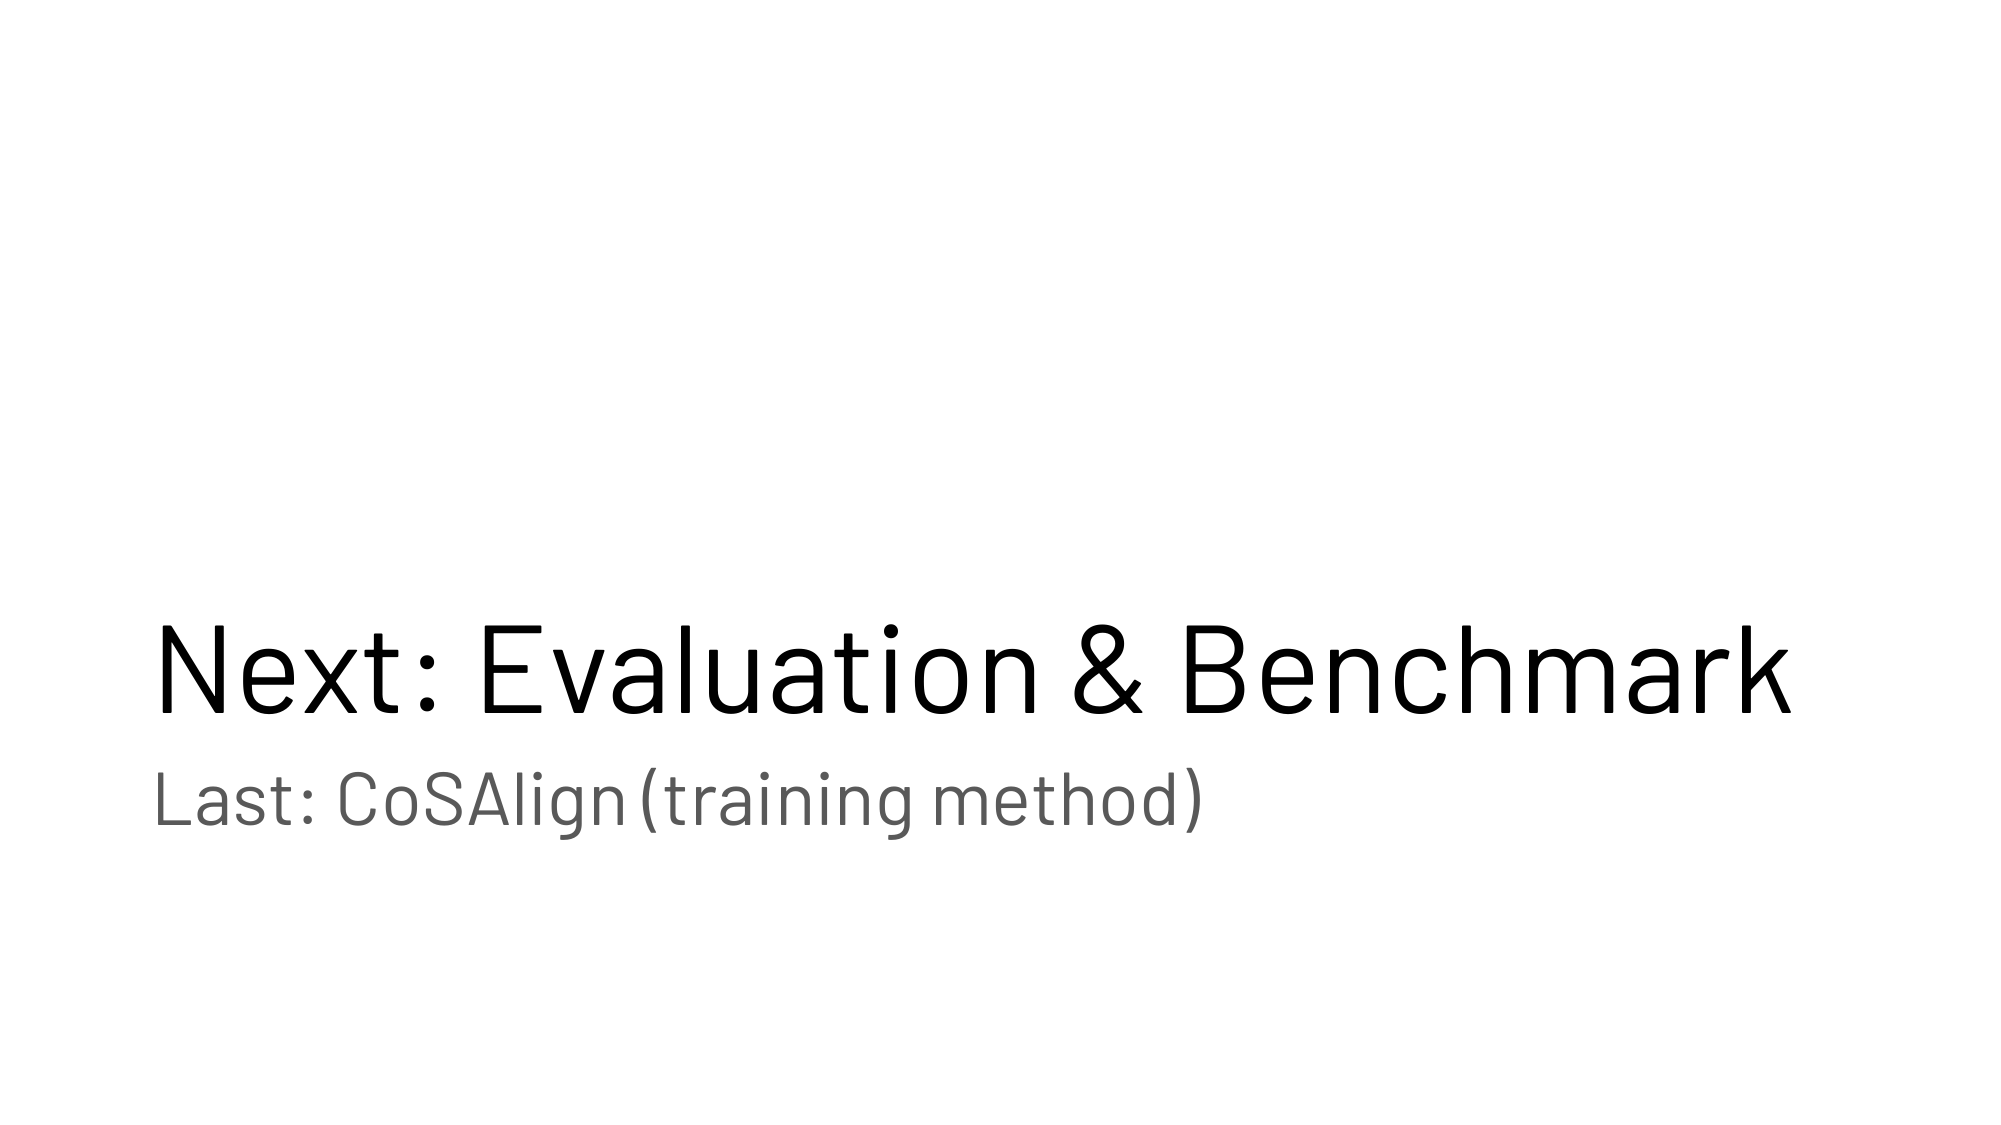

# Next: Evaluation & Benchmark
Last: CoSAlign (training method)